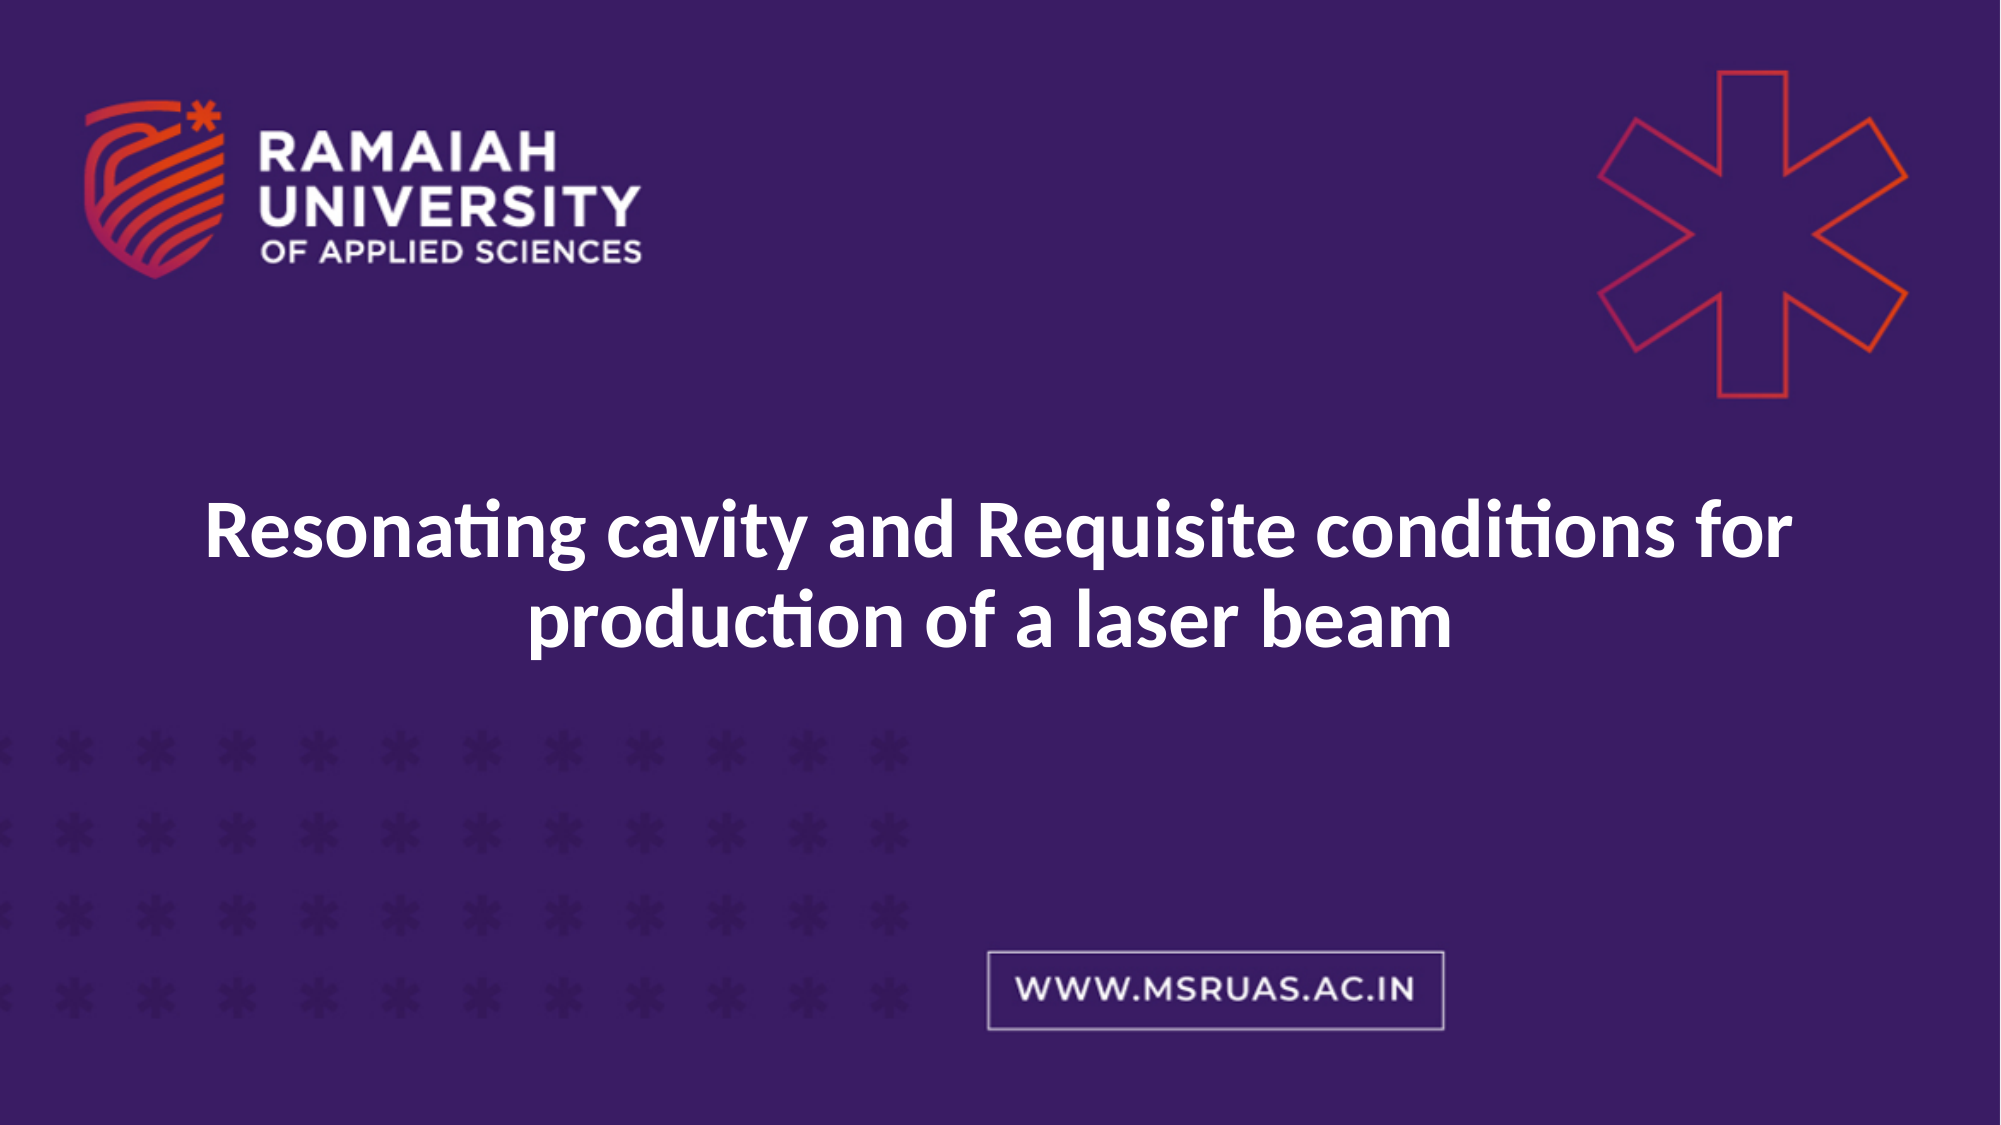

Resonating cavity and Requisite conditions for production of a laser beam